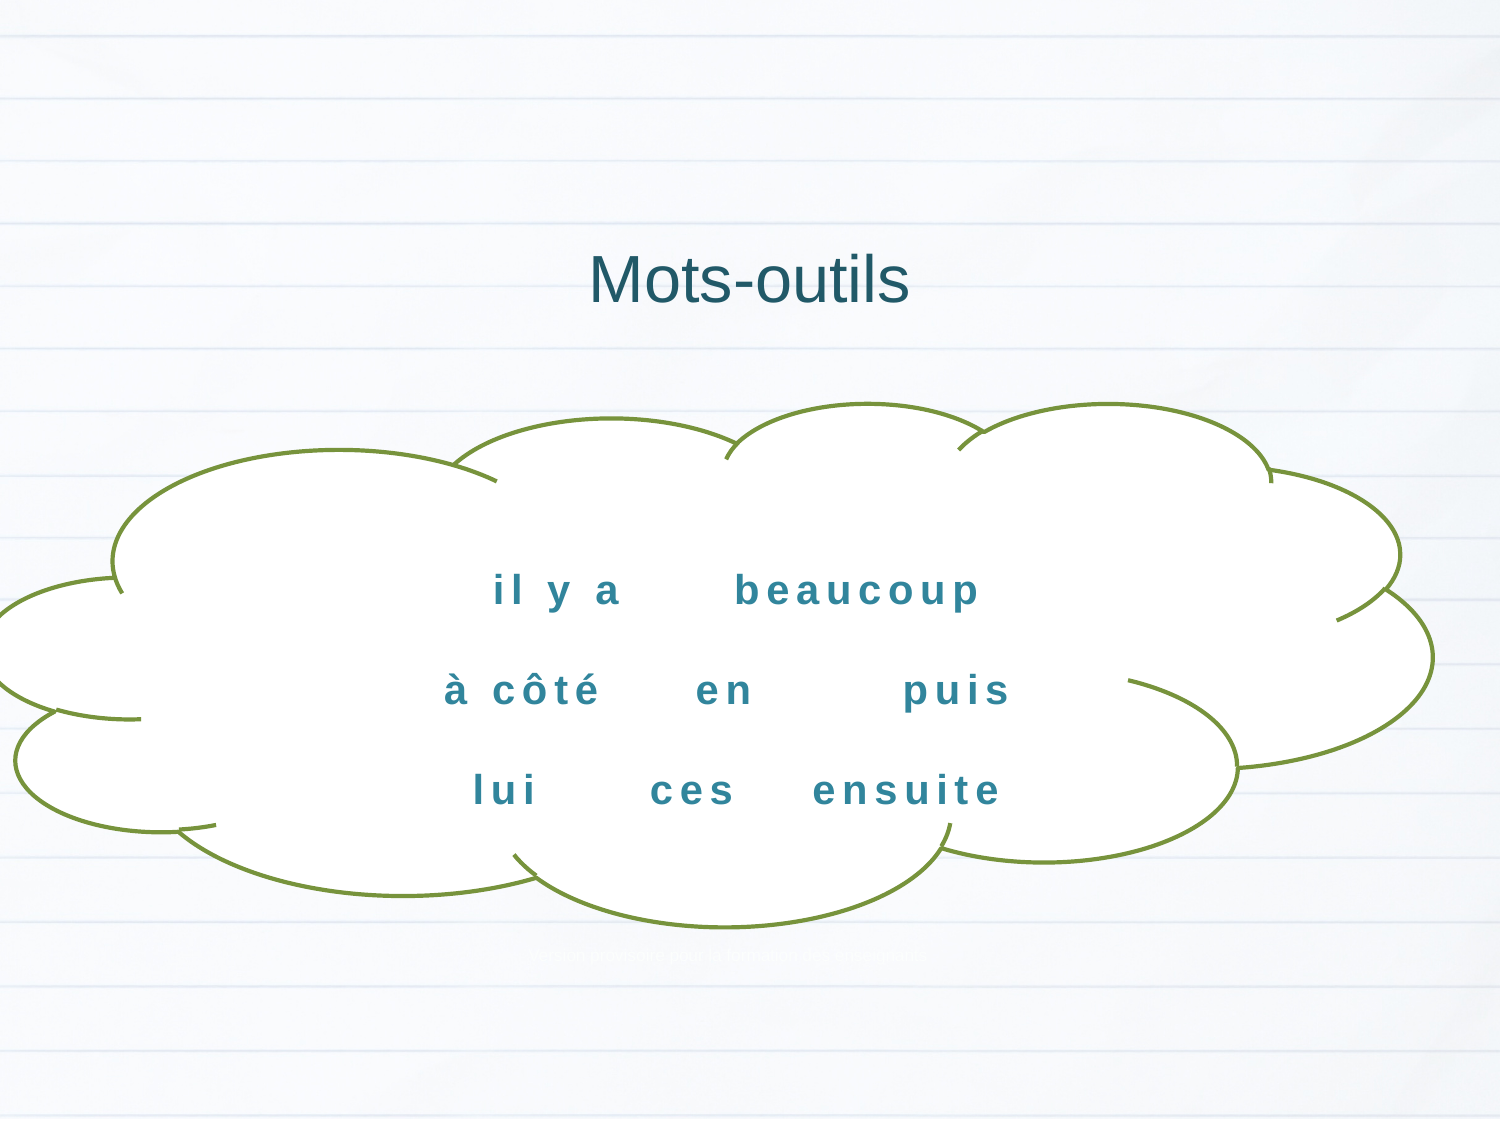

Mots-outils

il y a      beaucoup

à côté     en        puis

lui      ces    ensuite
Version provisoire pour la formation des enseignants